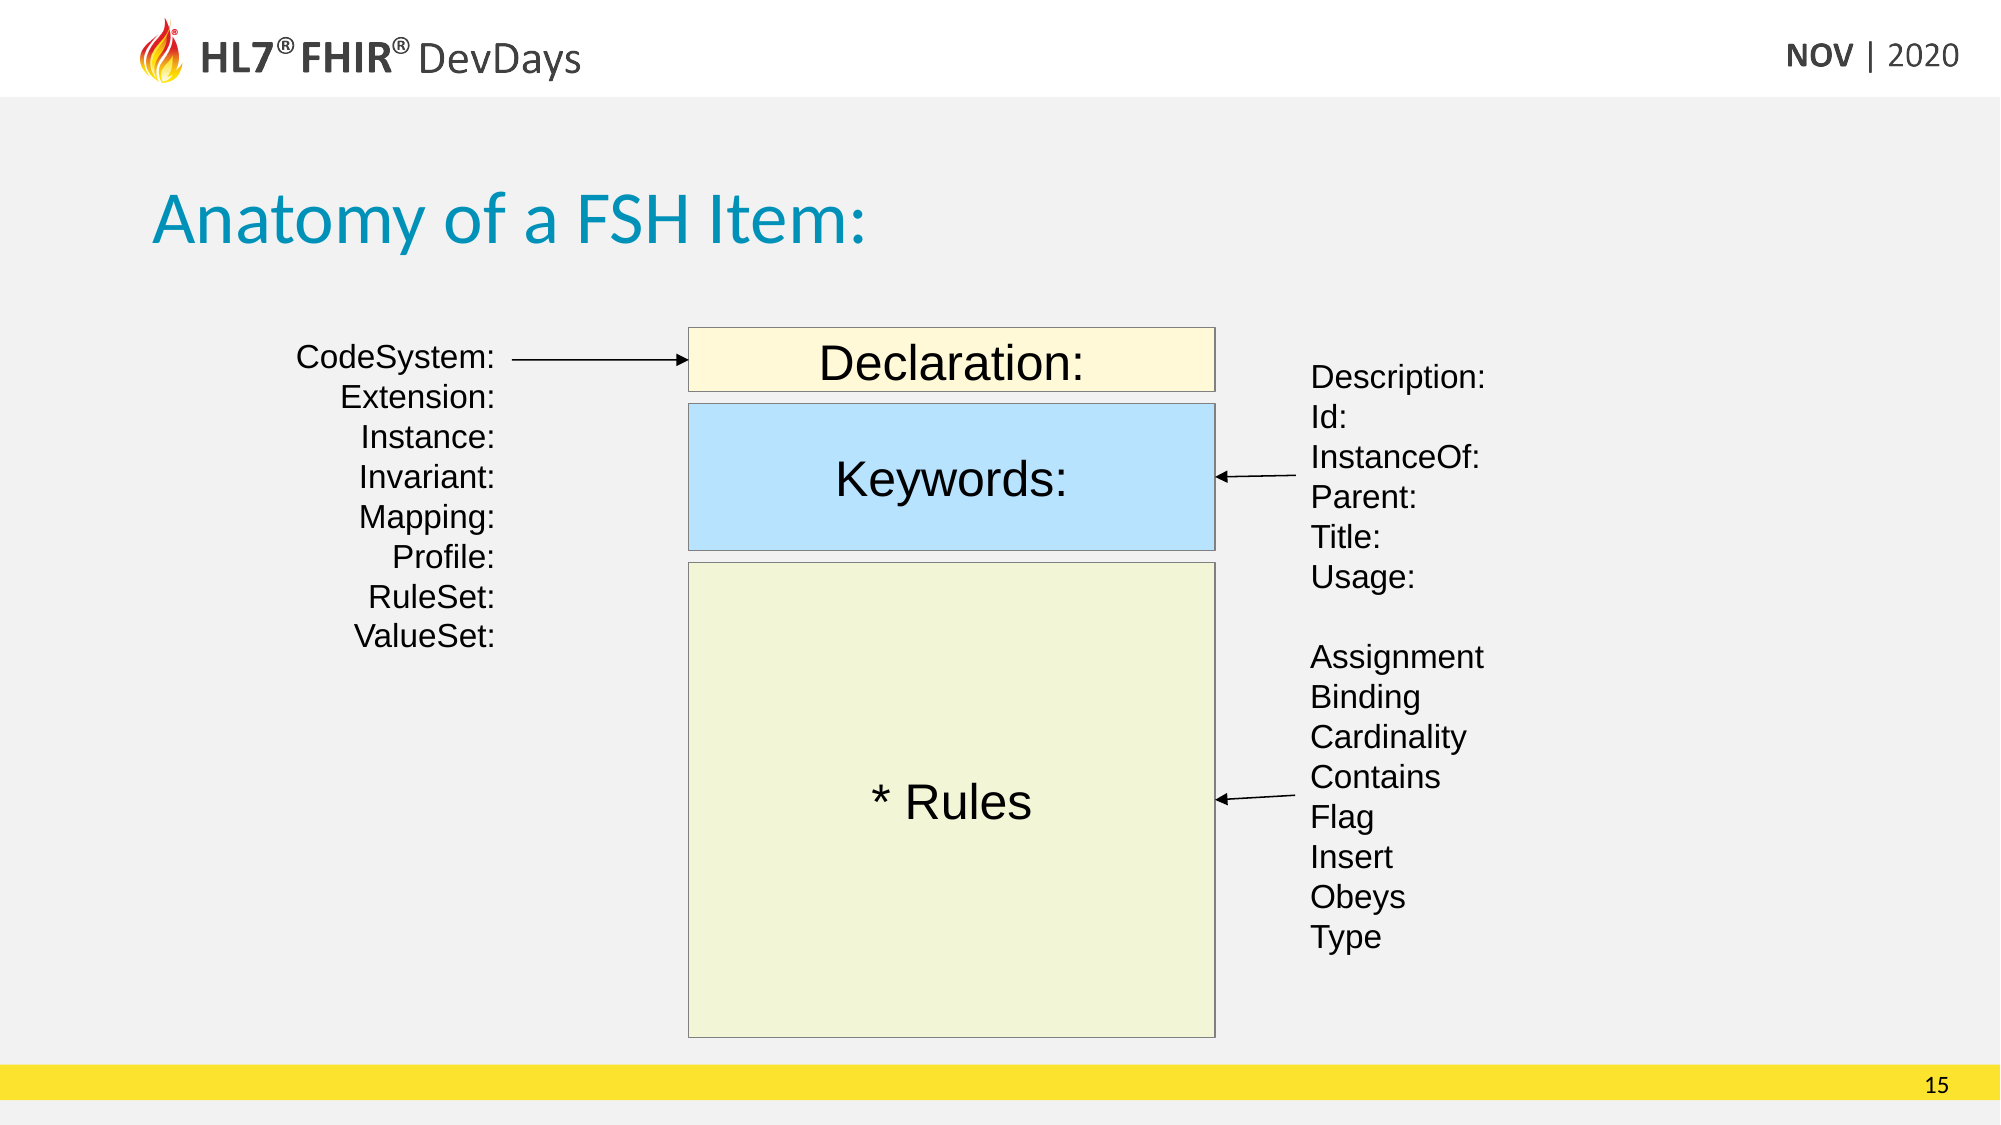

# Anatomy of a FSH Item:
CodeSystem:
Extension:
Instance:
Invariant:
Mapping:
Profile:
RuleSet:
ValueSet:
Declaration:
Description:
Id:
InstanceOf:
Parent:
Title:
Usage:
Keywords:
* Rules
Assignment
Binding
Cardinality
Contains
Flag
Insert
Obeys
Type